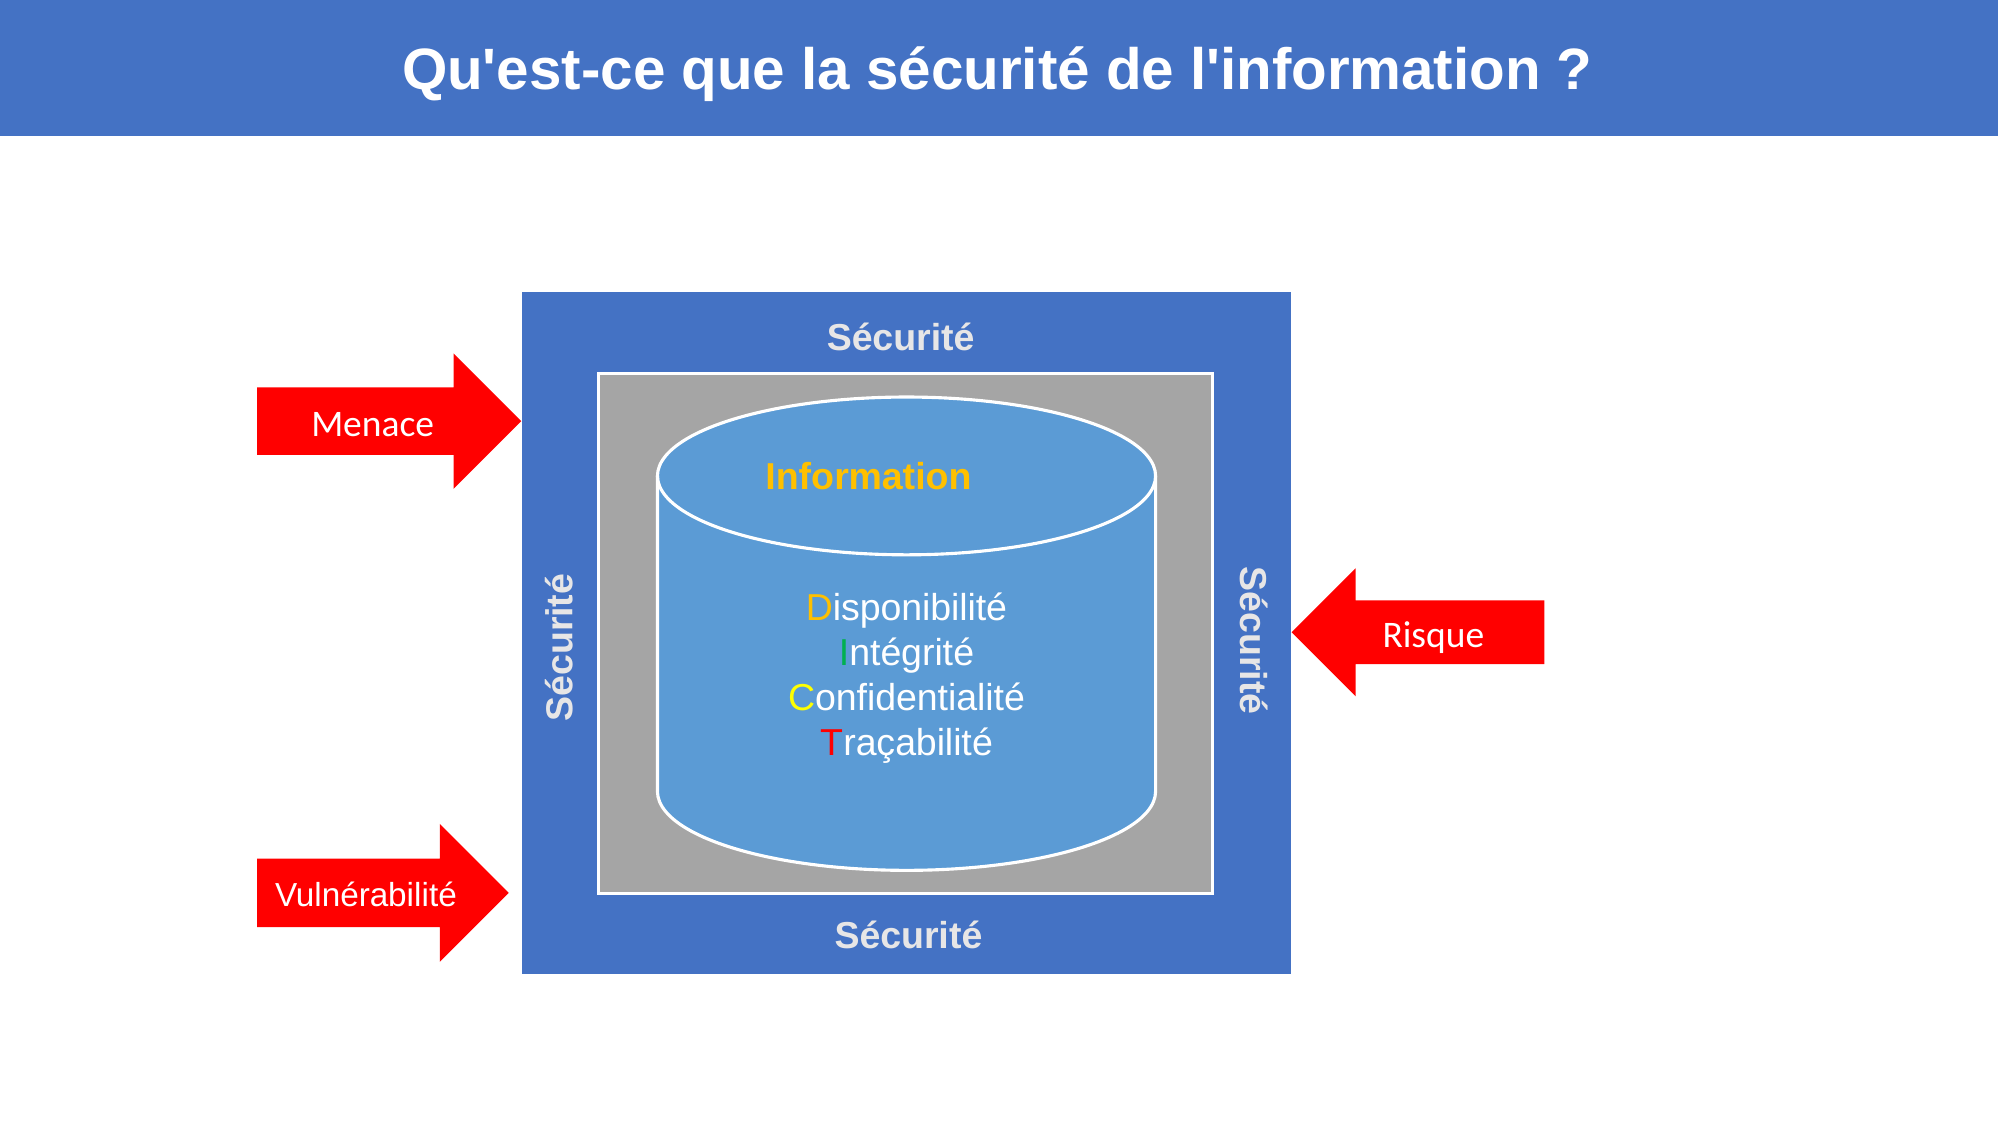

Qu'est-ce que la sécurité de l'information ?
S
Sécurité
Menace

Disponibilité
Intégrité
Confidentialité
Traçabilité
Information
Risque
Sécurité
Sécurité
Vulnérabilité
Sécurité